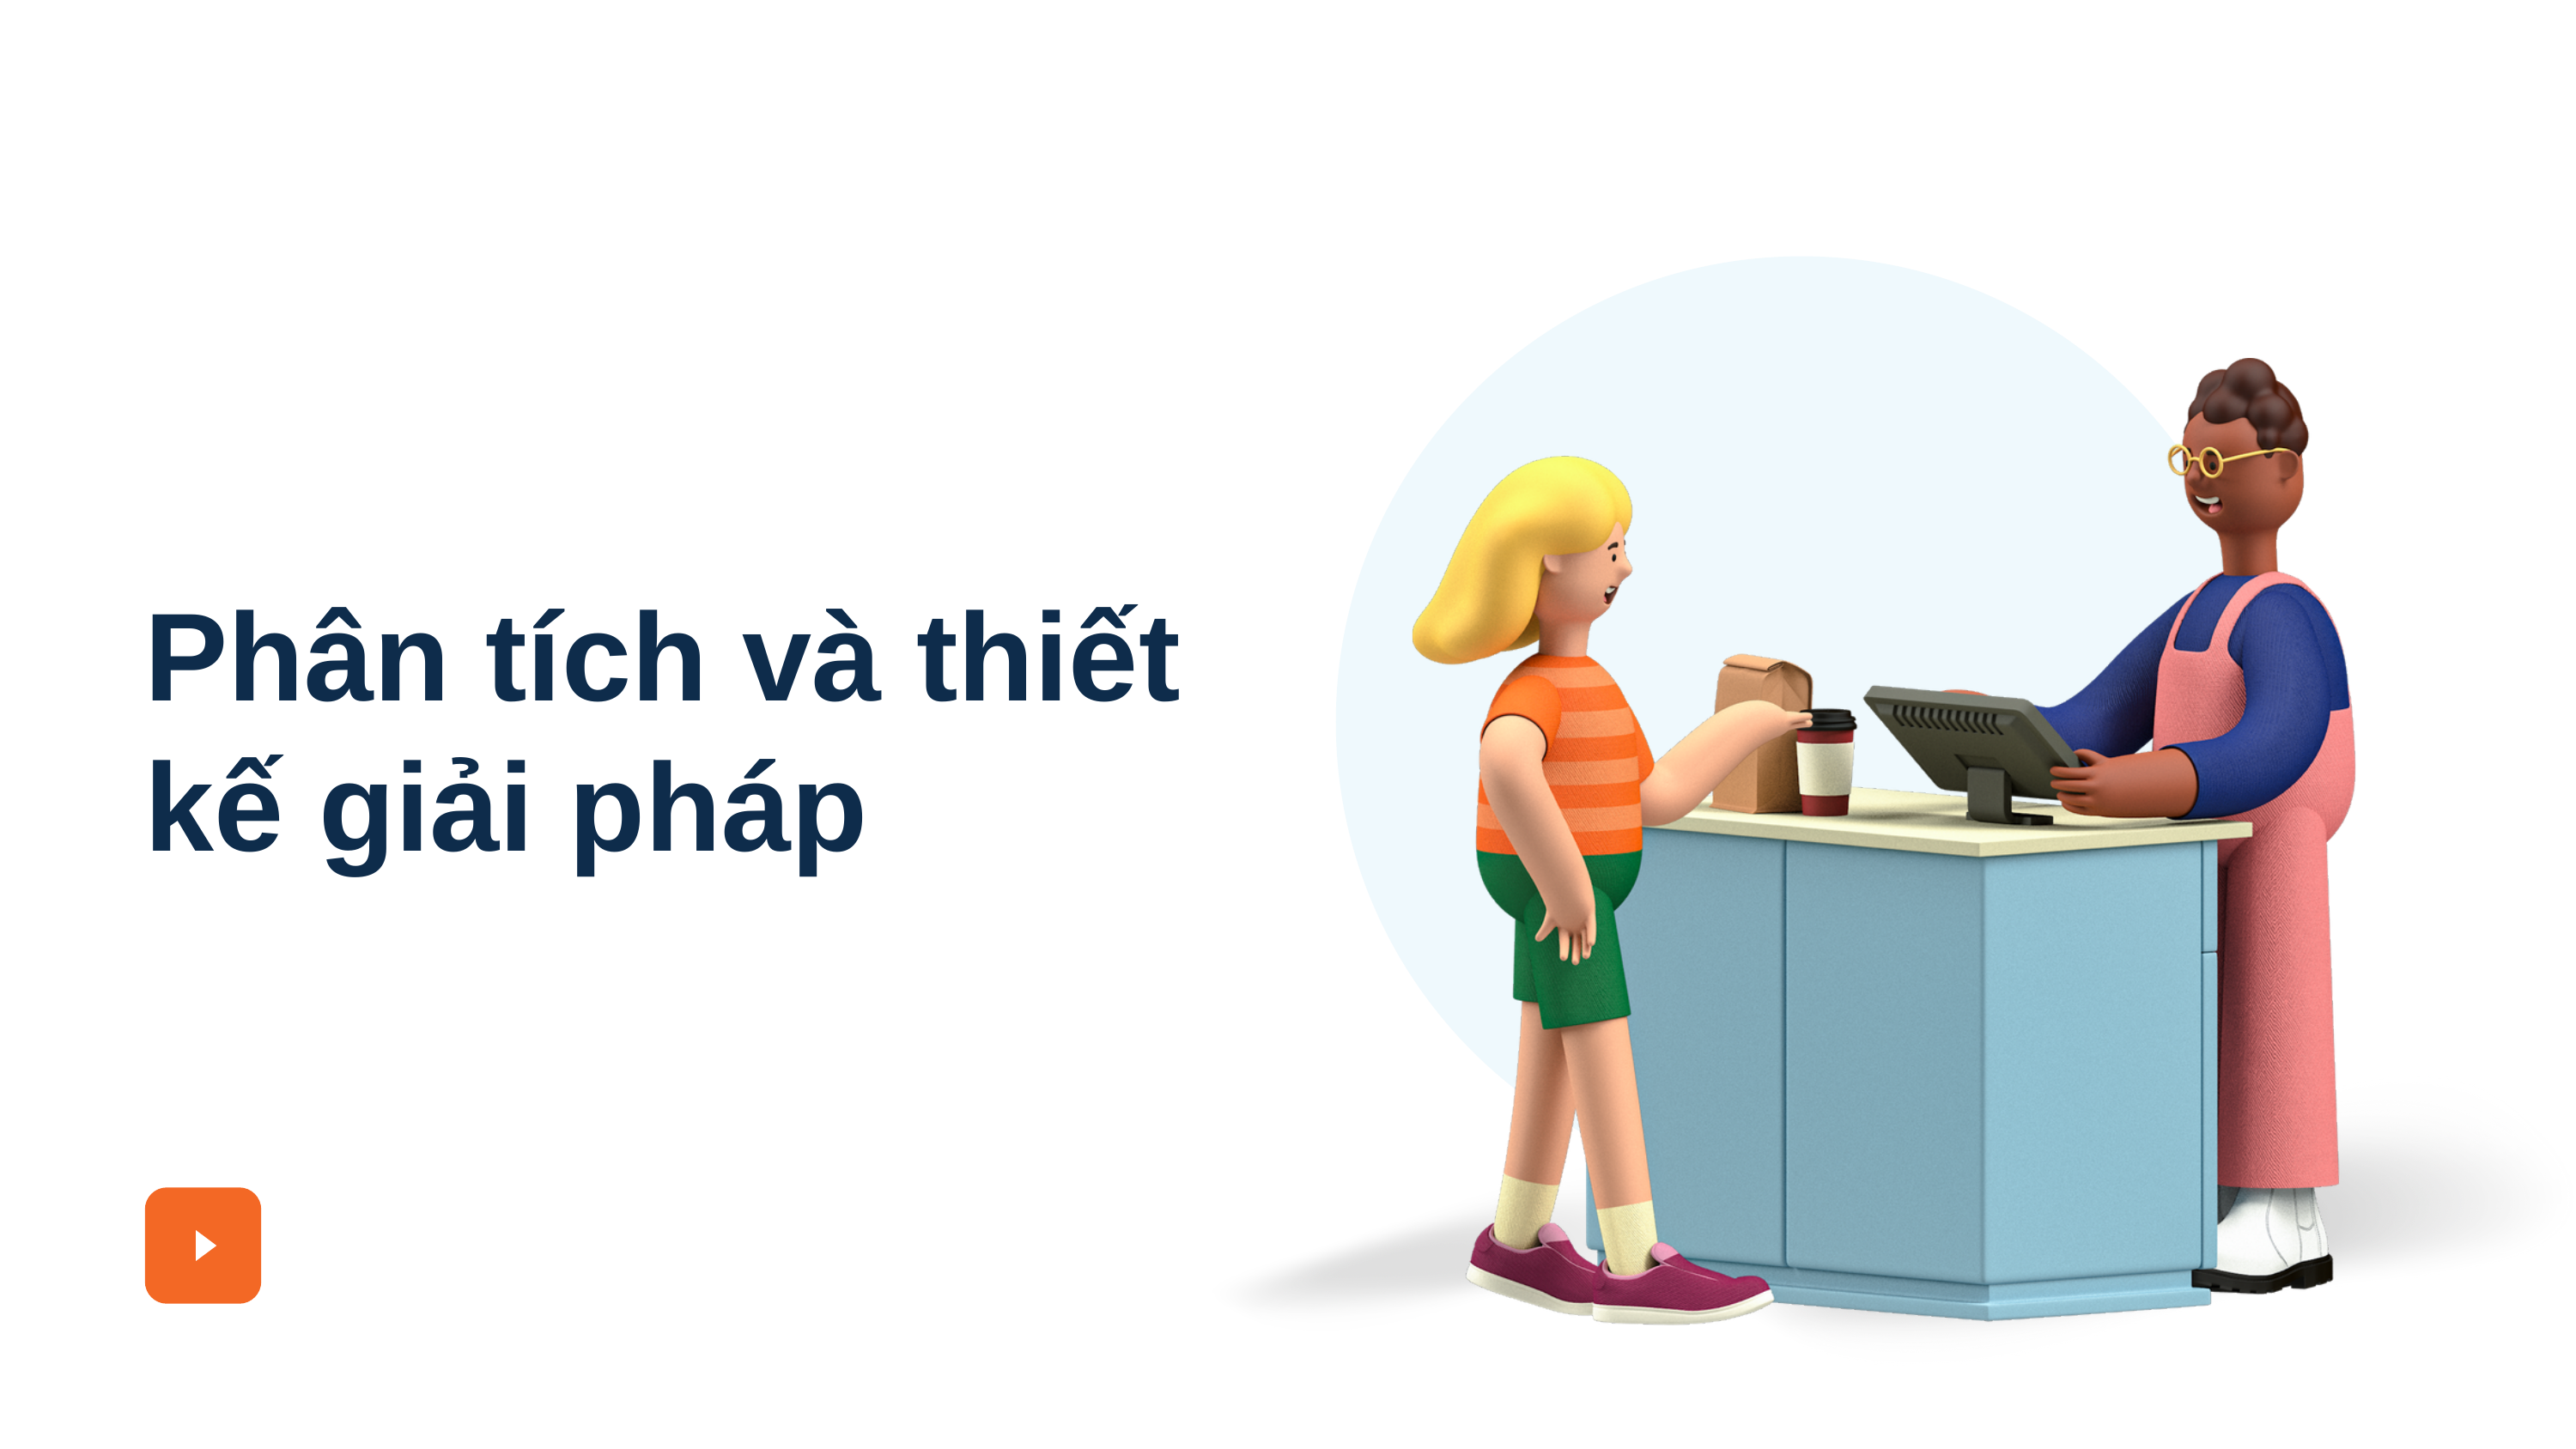

Phân tích và thiết kế giải pháp